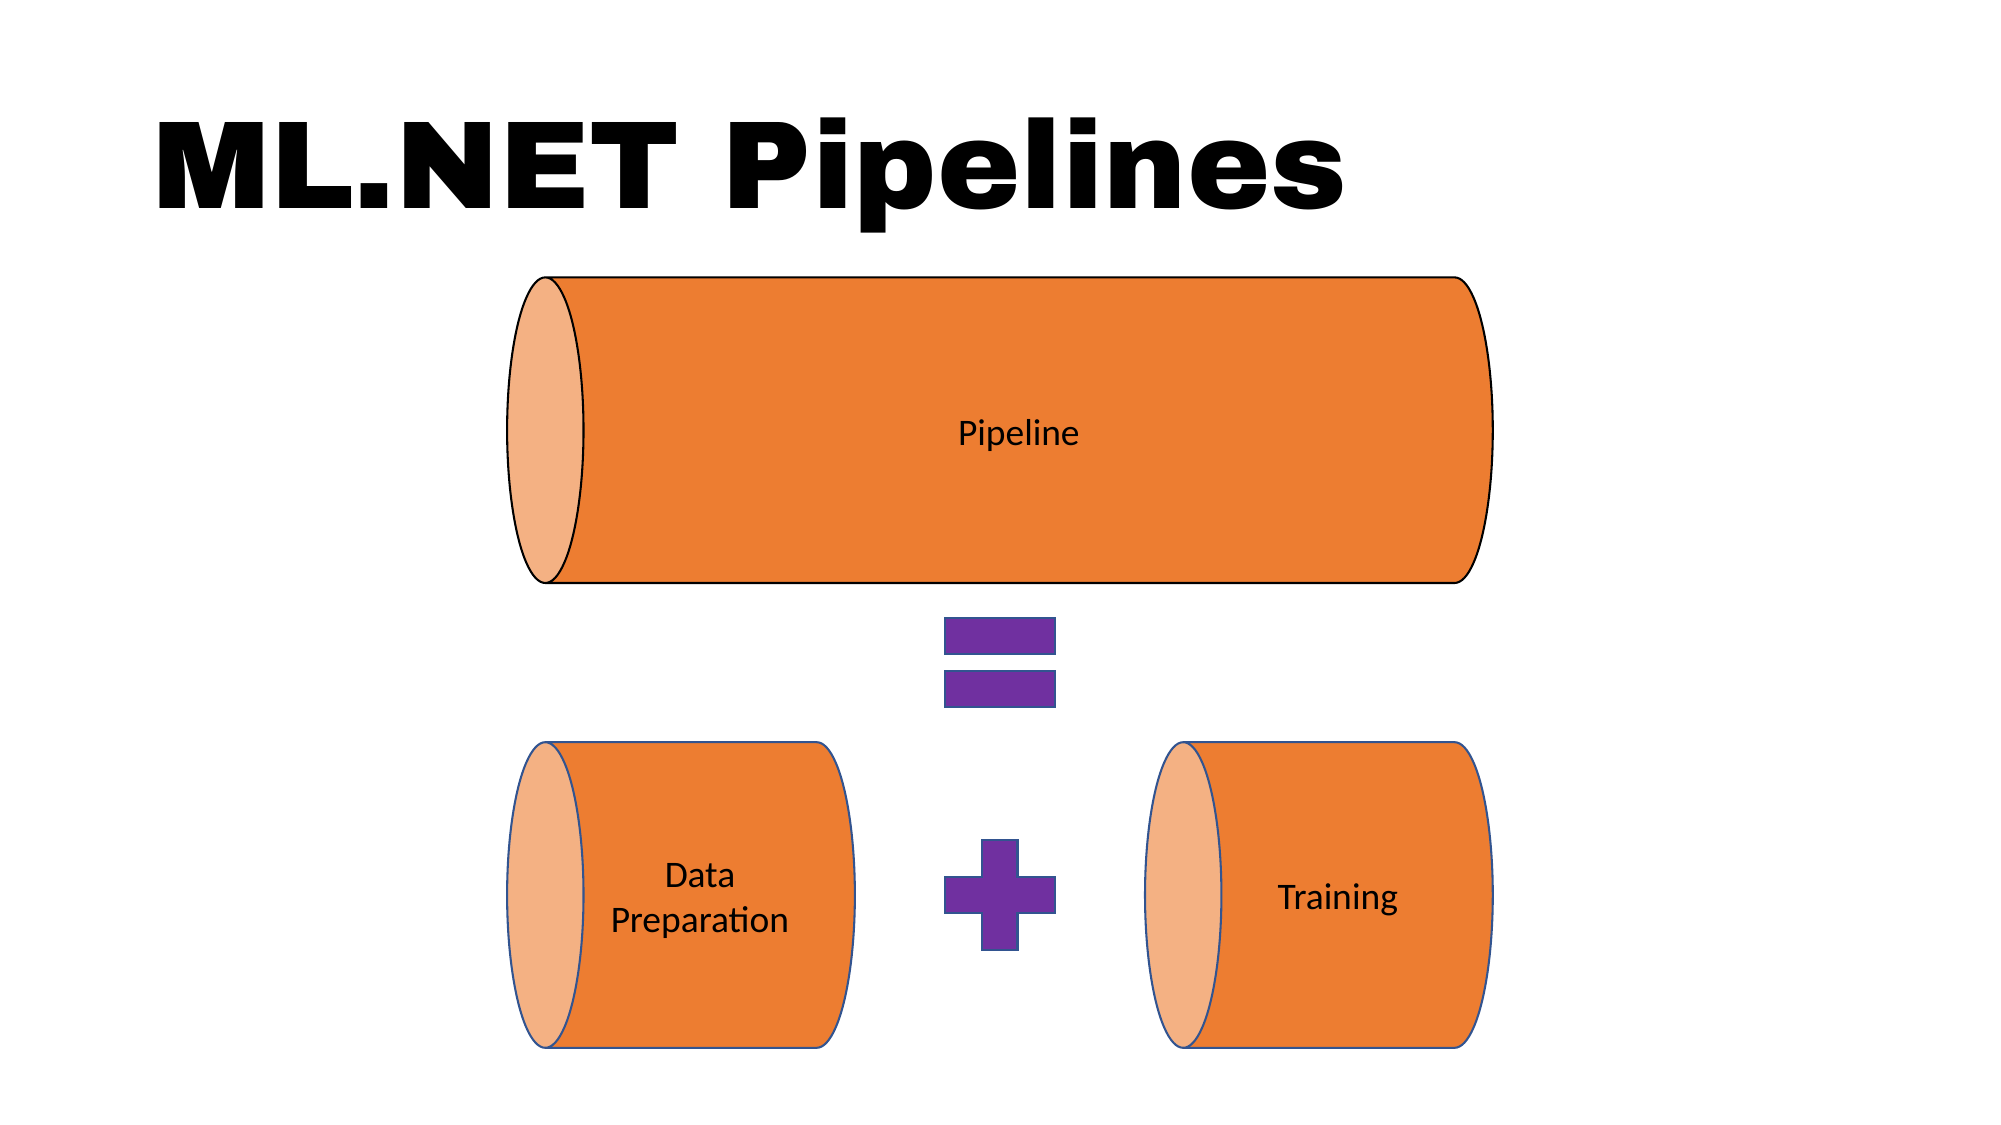

Pipeline
# ML.NET Pipelines

Data Preparation
Training